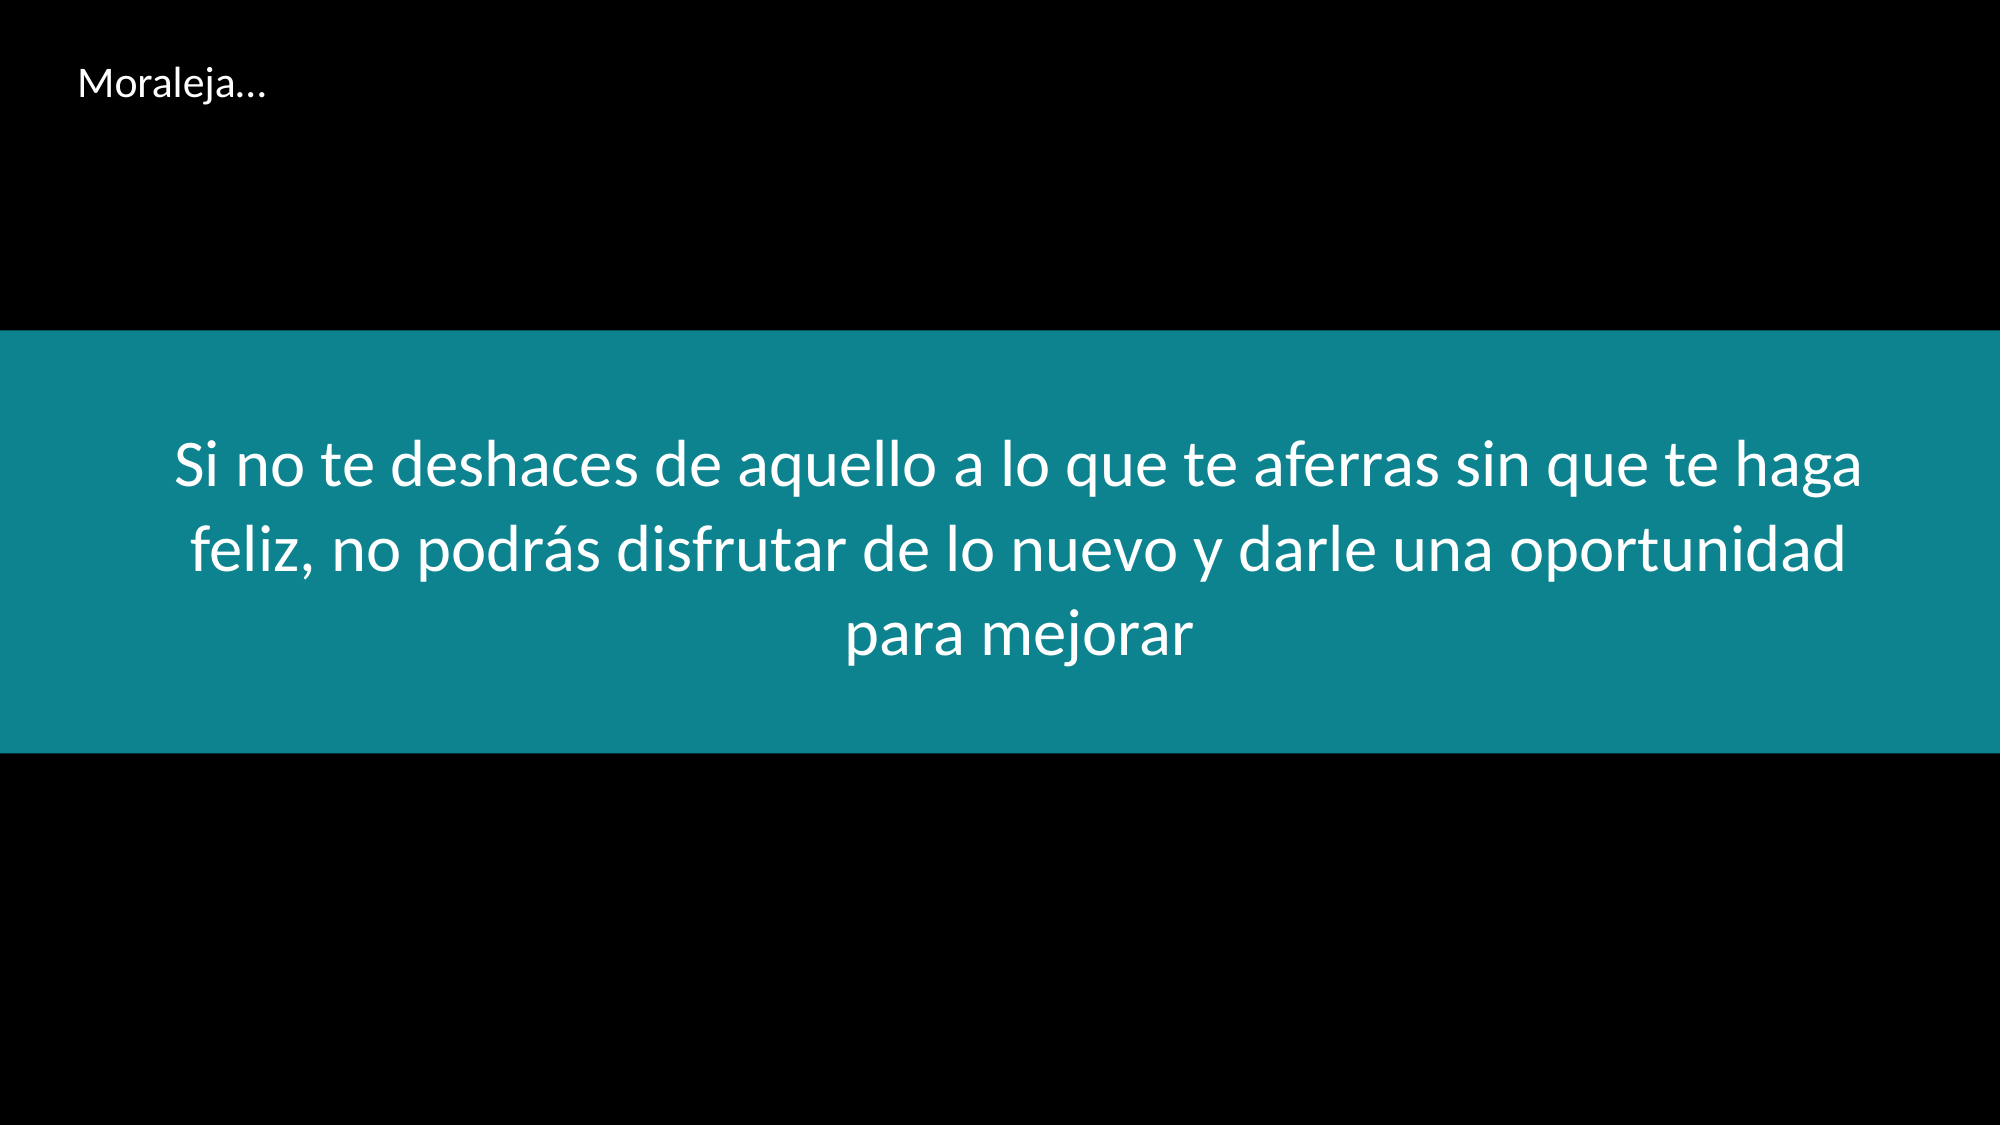

Moraleja…

Si no te deshaces de aquello a lo que te aferras sin que te haga feliz, no podrás disfrutar de lo nuevo y darle una oportunidad para mejorar